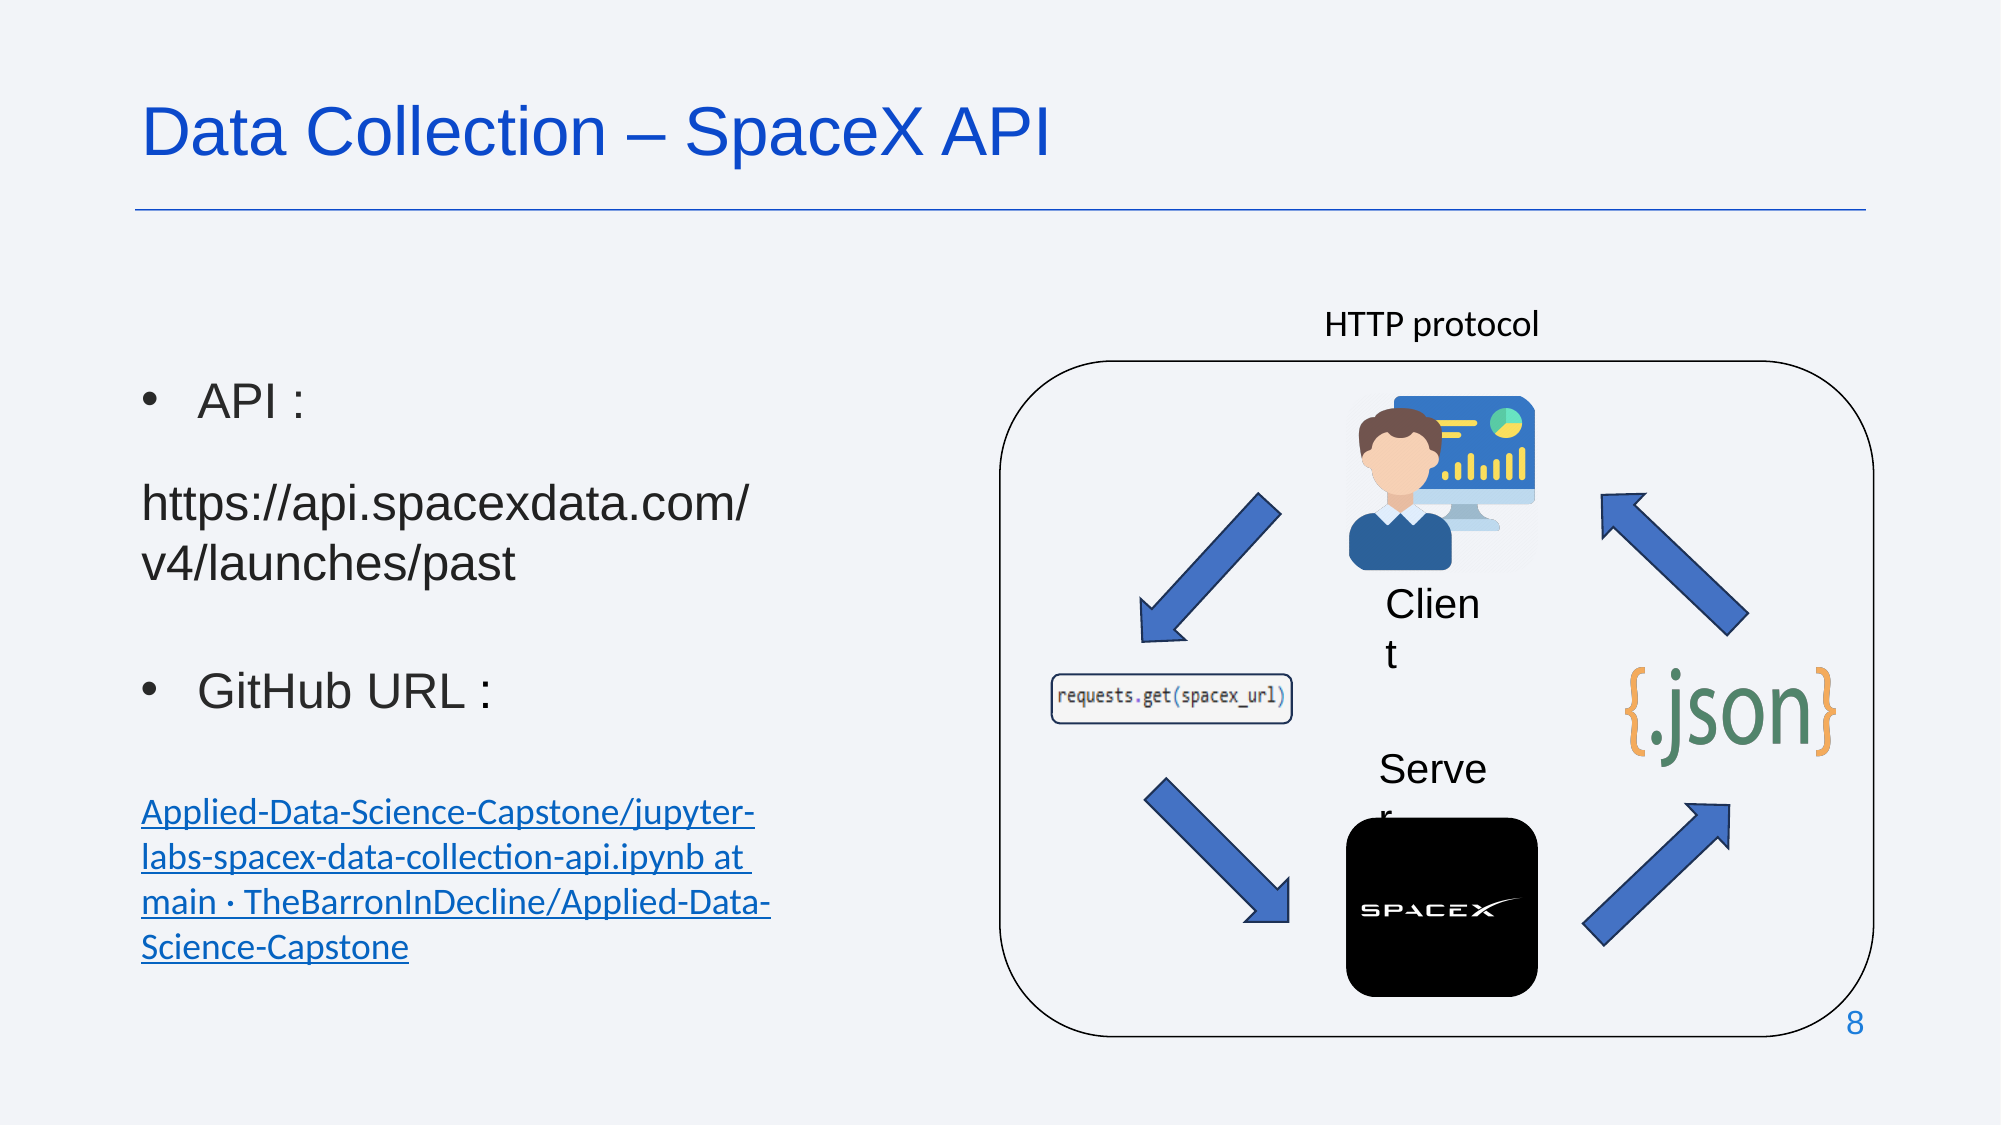

Data Collection – SpaceX API
HTTP protocol
API :

https://api.spacexdata.com/v4/launches/past

Client

GitHub URL :

Server
Applied-Data-Science-Capstone/jupyter-labs-spacex-data-collection-api.ipynb at main · TheBarronInDecline/Applied-Data-Science-Capstone

8